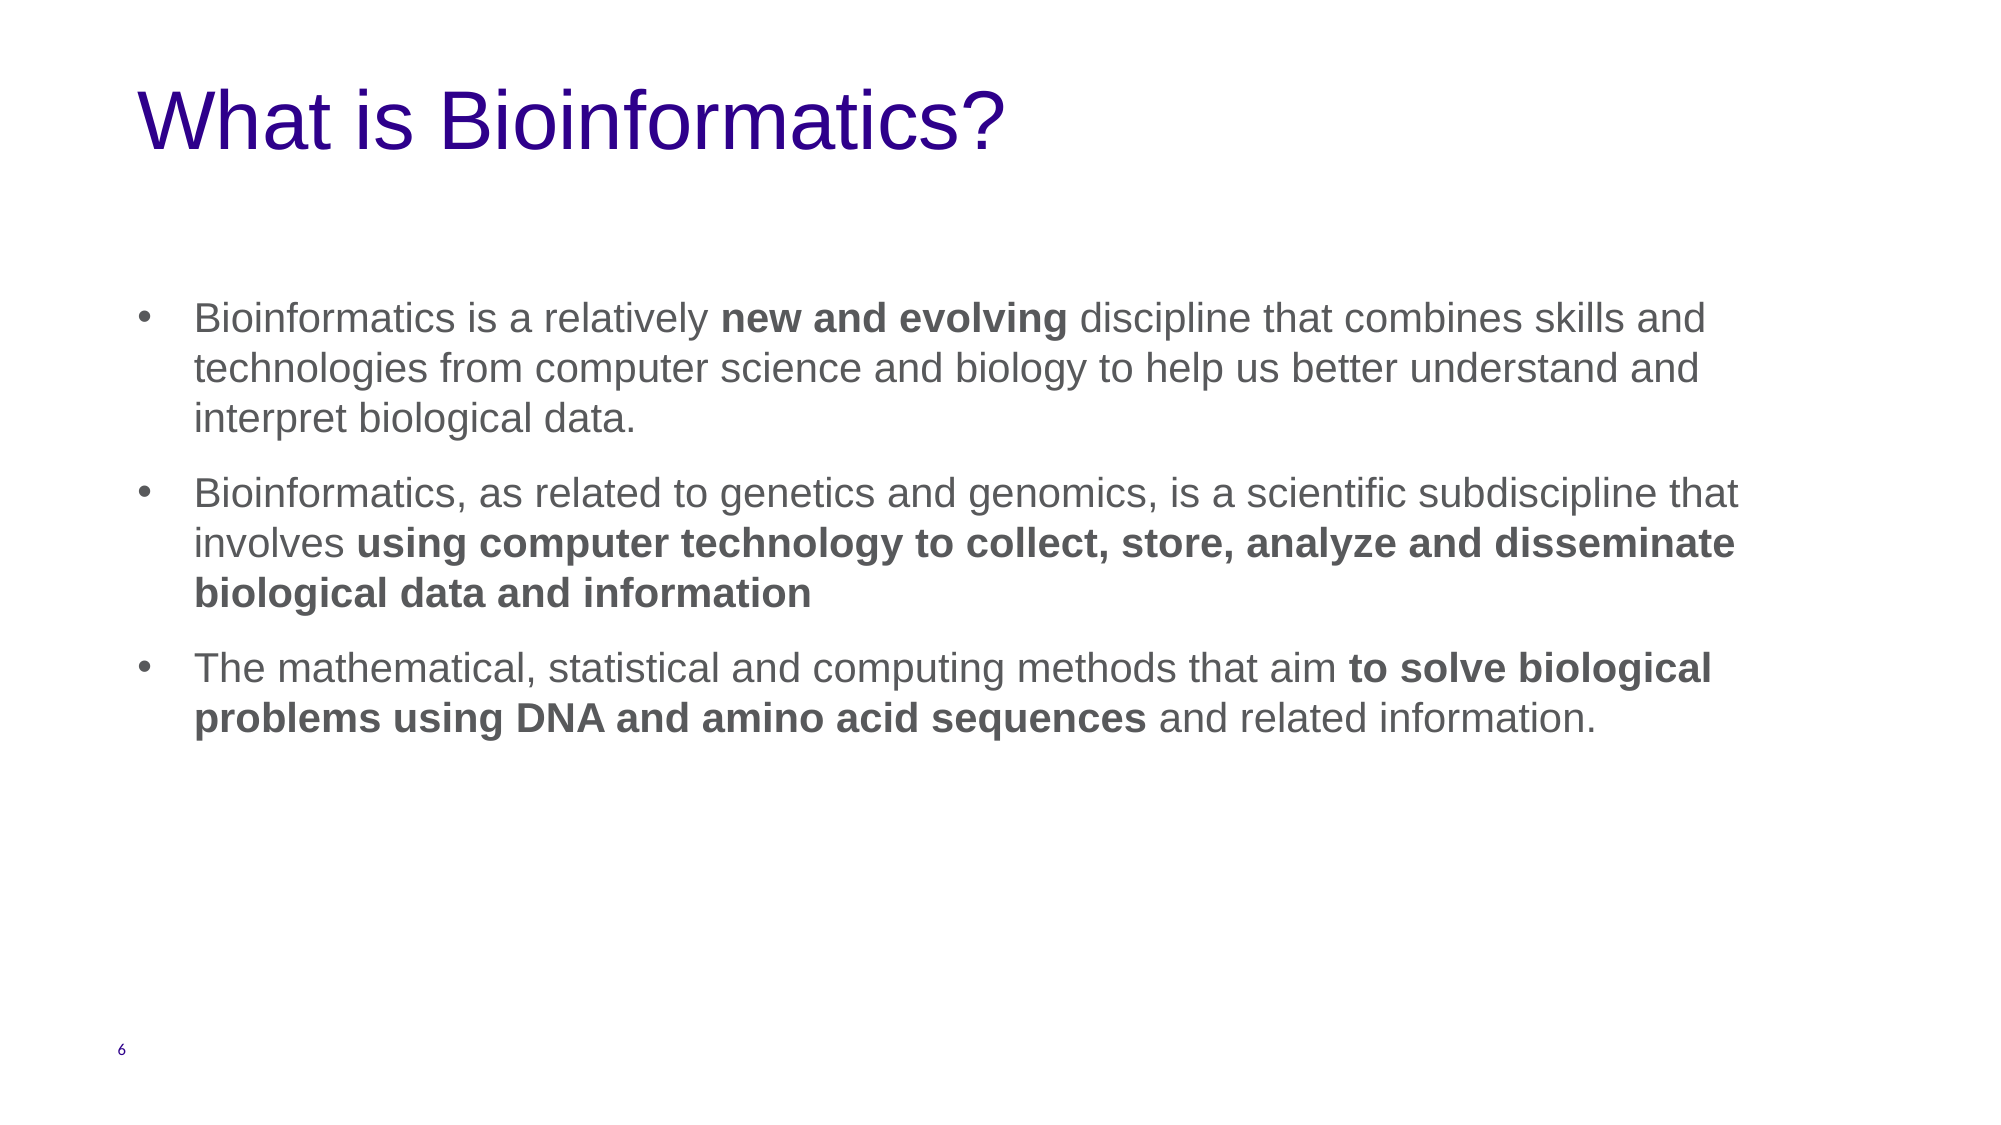

# What is Bioinformatics?
Bioinformatics is a relatively new and evolving discipline that combines skills and technologies from computer science and biology to help us better understand and interpret biological data.
Bioinformatics, as related to genetics and genomics, is a scientific subdiscipline that involves using computer technology to collect, store, analyze and disseminate biological data and information
The mathematical, statistical and computing methods that aim to solve biological problems using DNA and amino acid sequences and related information.
6